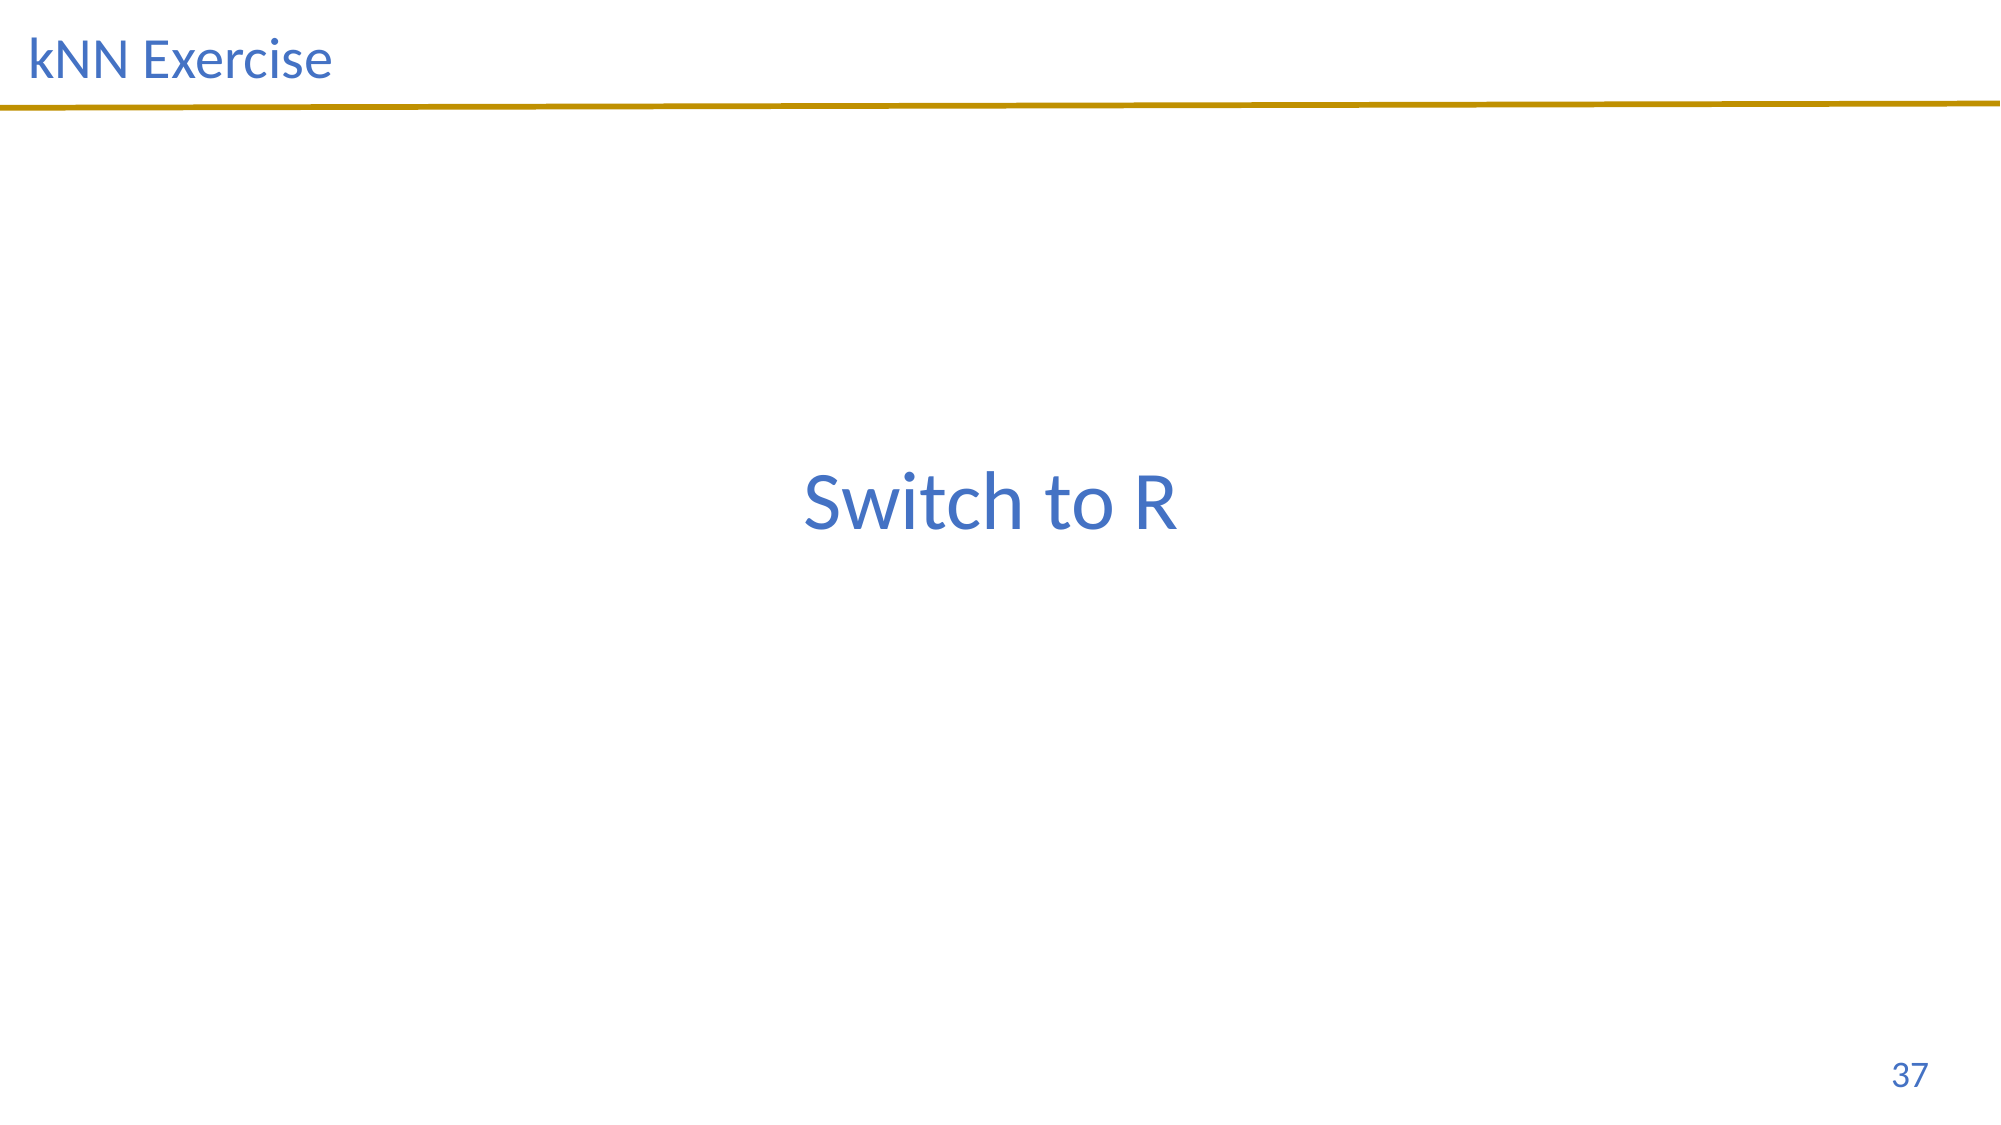

# kNN Exercise
Switch to R
37